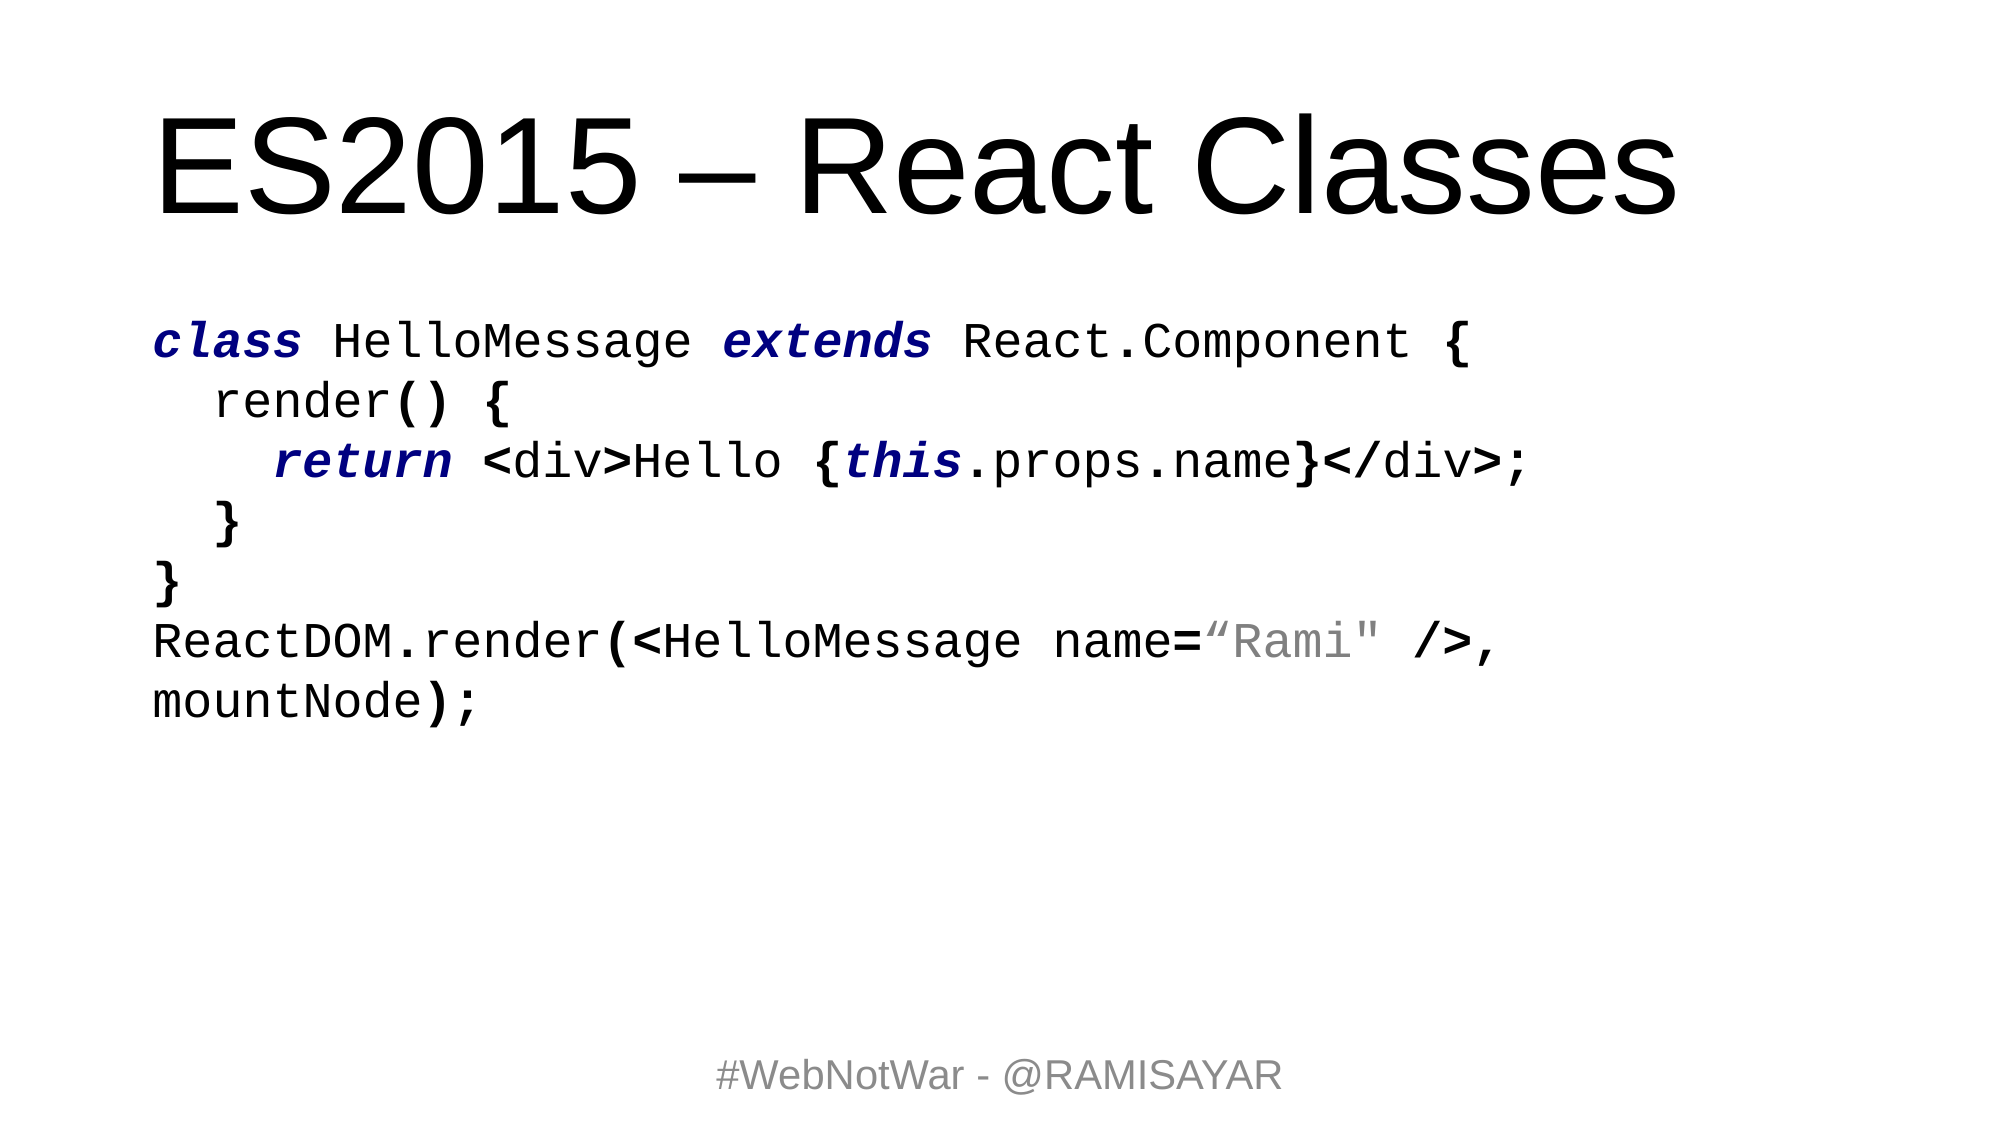

# ES2015 – React Classes
class HelloMessage extends React.Component {
  render() {
    return <div>Hello {this.props.name}</div>;
  }
}
ReactDOM.render(<HelloMessage name=“Rami" />, mountNode);

#WebNotWar - @RAMISAYAR